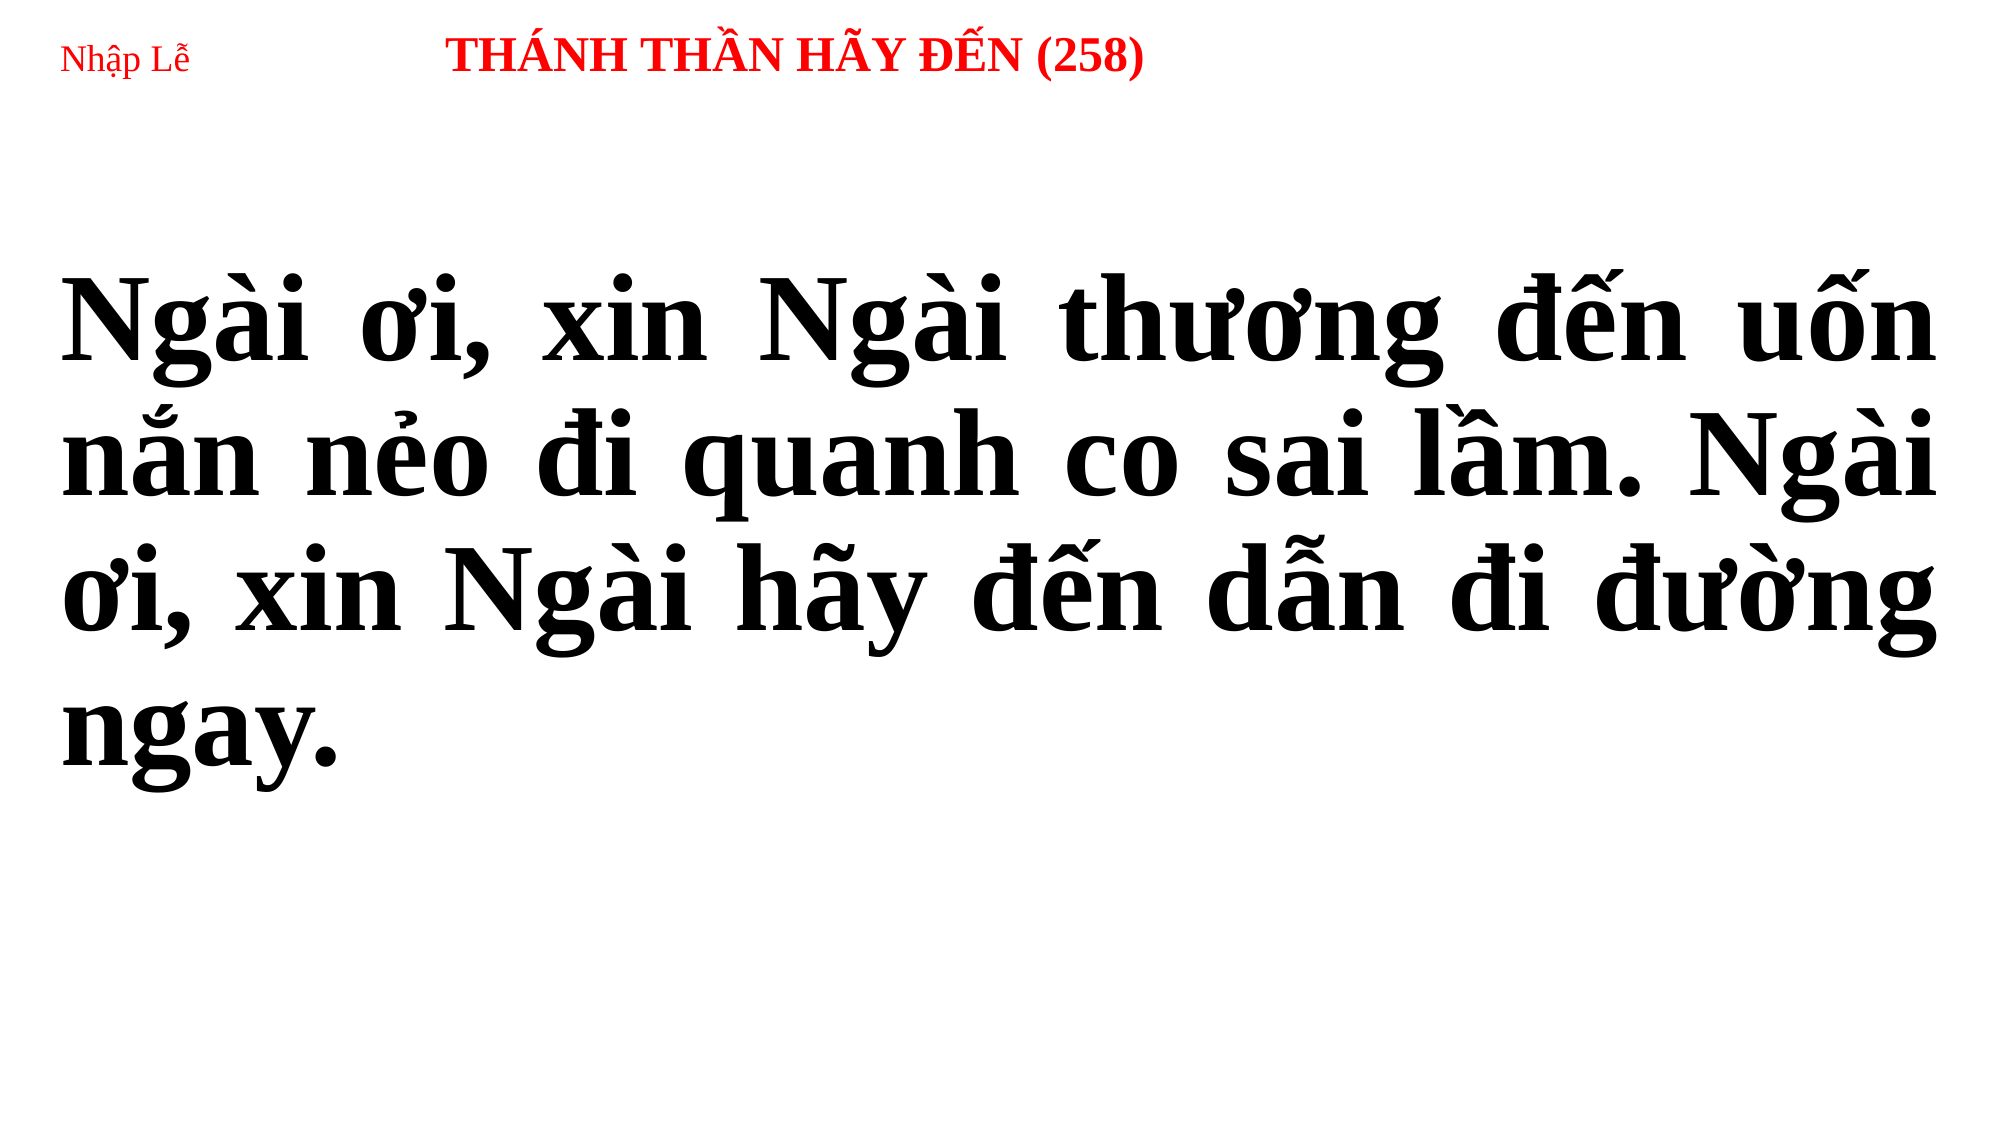

# Nhập Lễ              	         THÁNH THẦN HÃY ĐẾN (258)
Ngài ơi, xin Ngài thương đến uốn nắn nẻo đi quanh co sai lầm. Ngài ơi, xin Ngài hãy đến dẫn đi đường ngay.